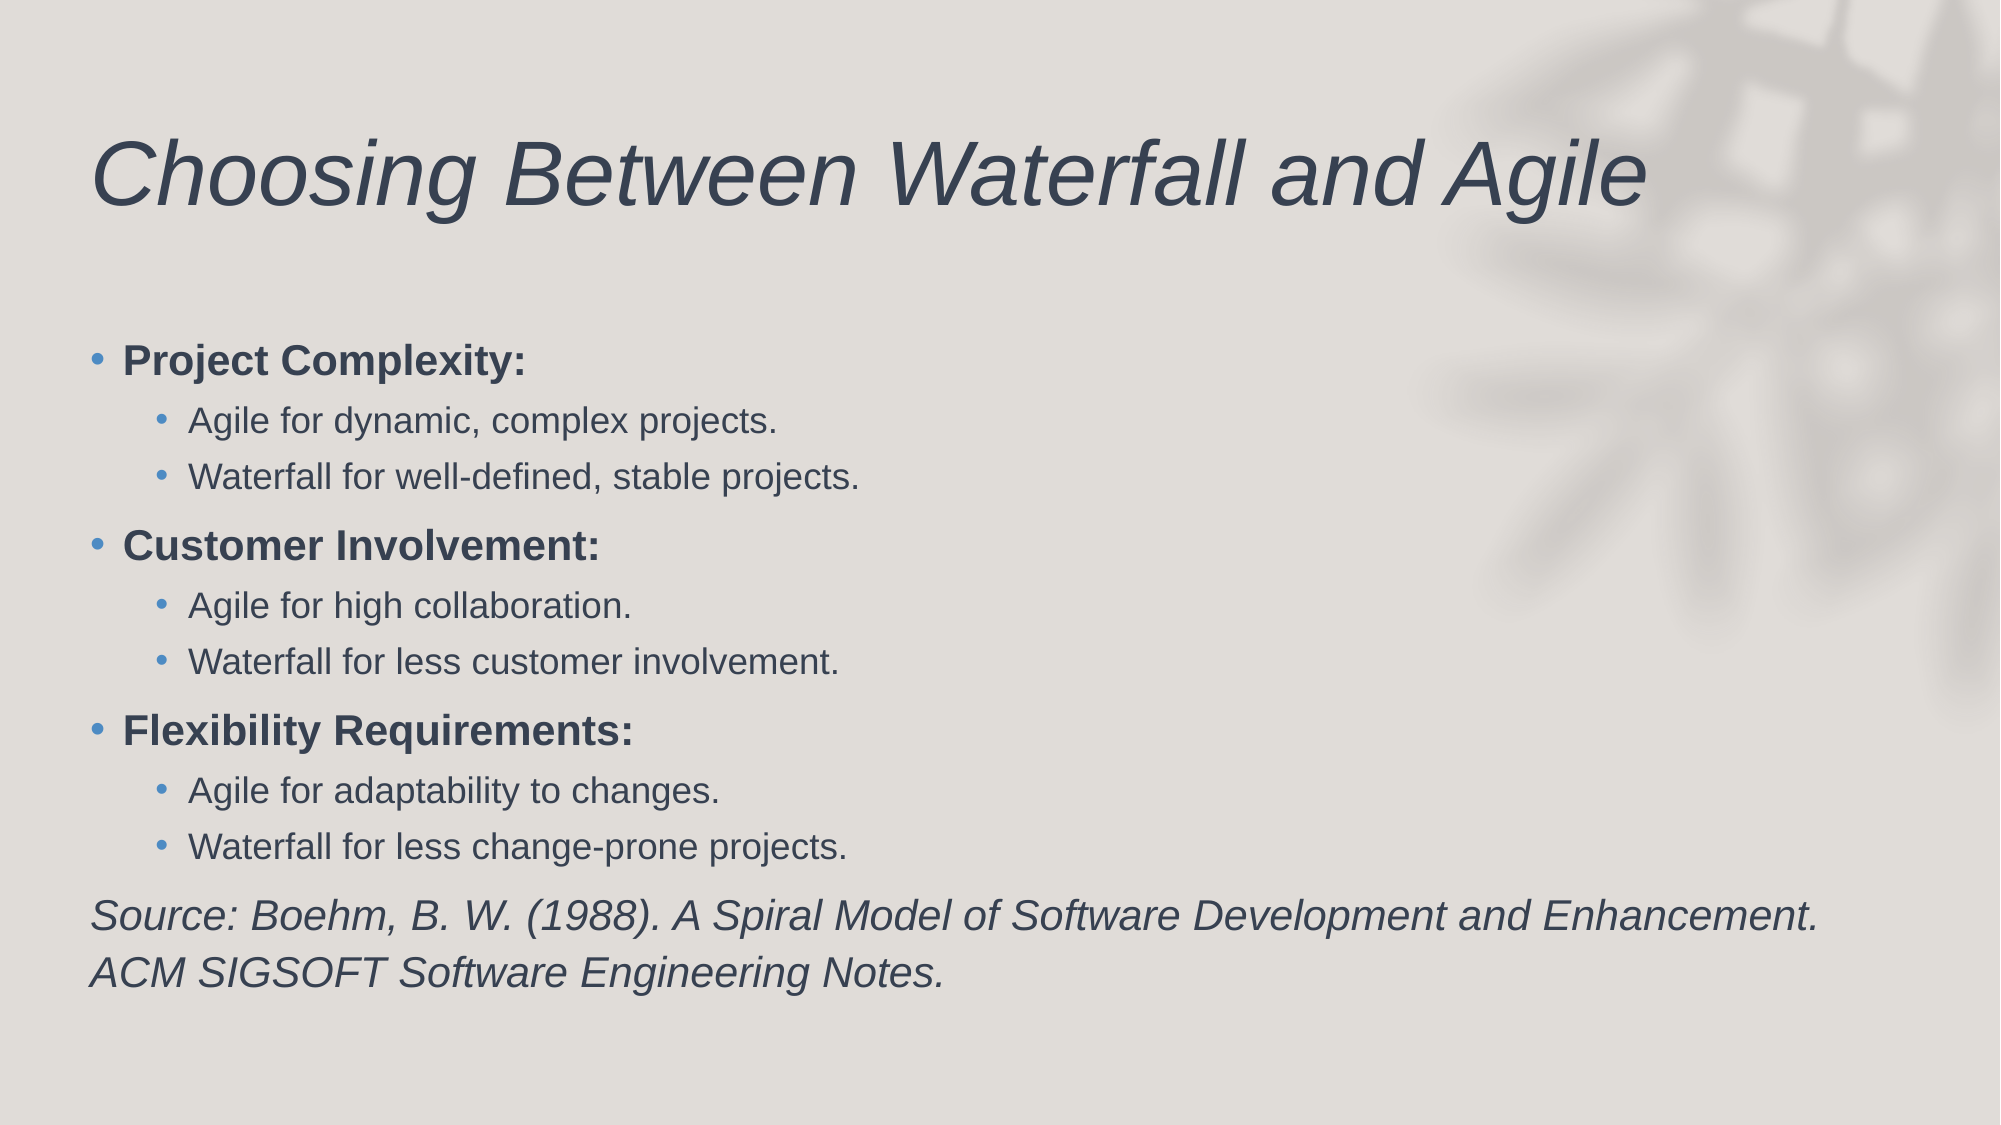

# Choosing Between Waterfall and Agile
Project Complexity:
Agile for dynamic, complex projects.
Waterfall for well-defined, stable projects.
Customer Involvement:
Agile for high collaboration.
Waterfall for less customer involvement.
Flexibility Requirements:
Agile for adaptability to changes.
Waterfall for less change-prone projects.
Source: Boehm, B. W. (1988). A Spiral Model of Software Development and Enhancement. ACM SIGSOFT Software Engineering Notes.